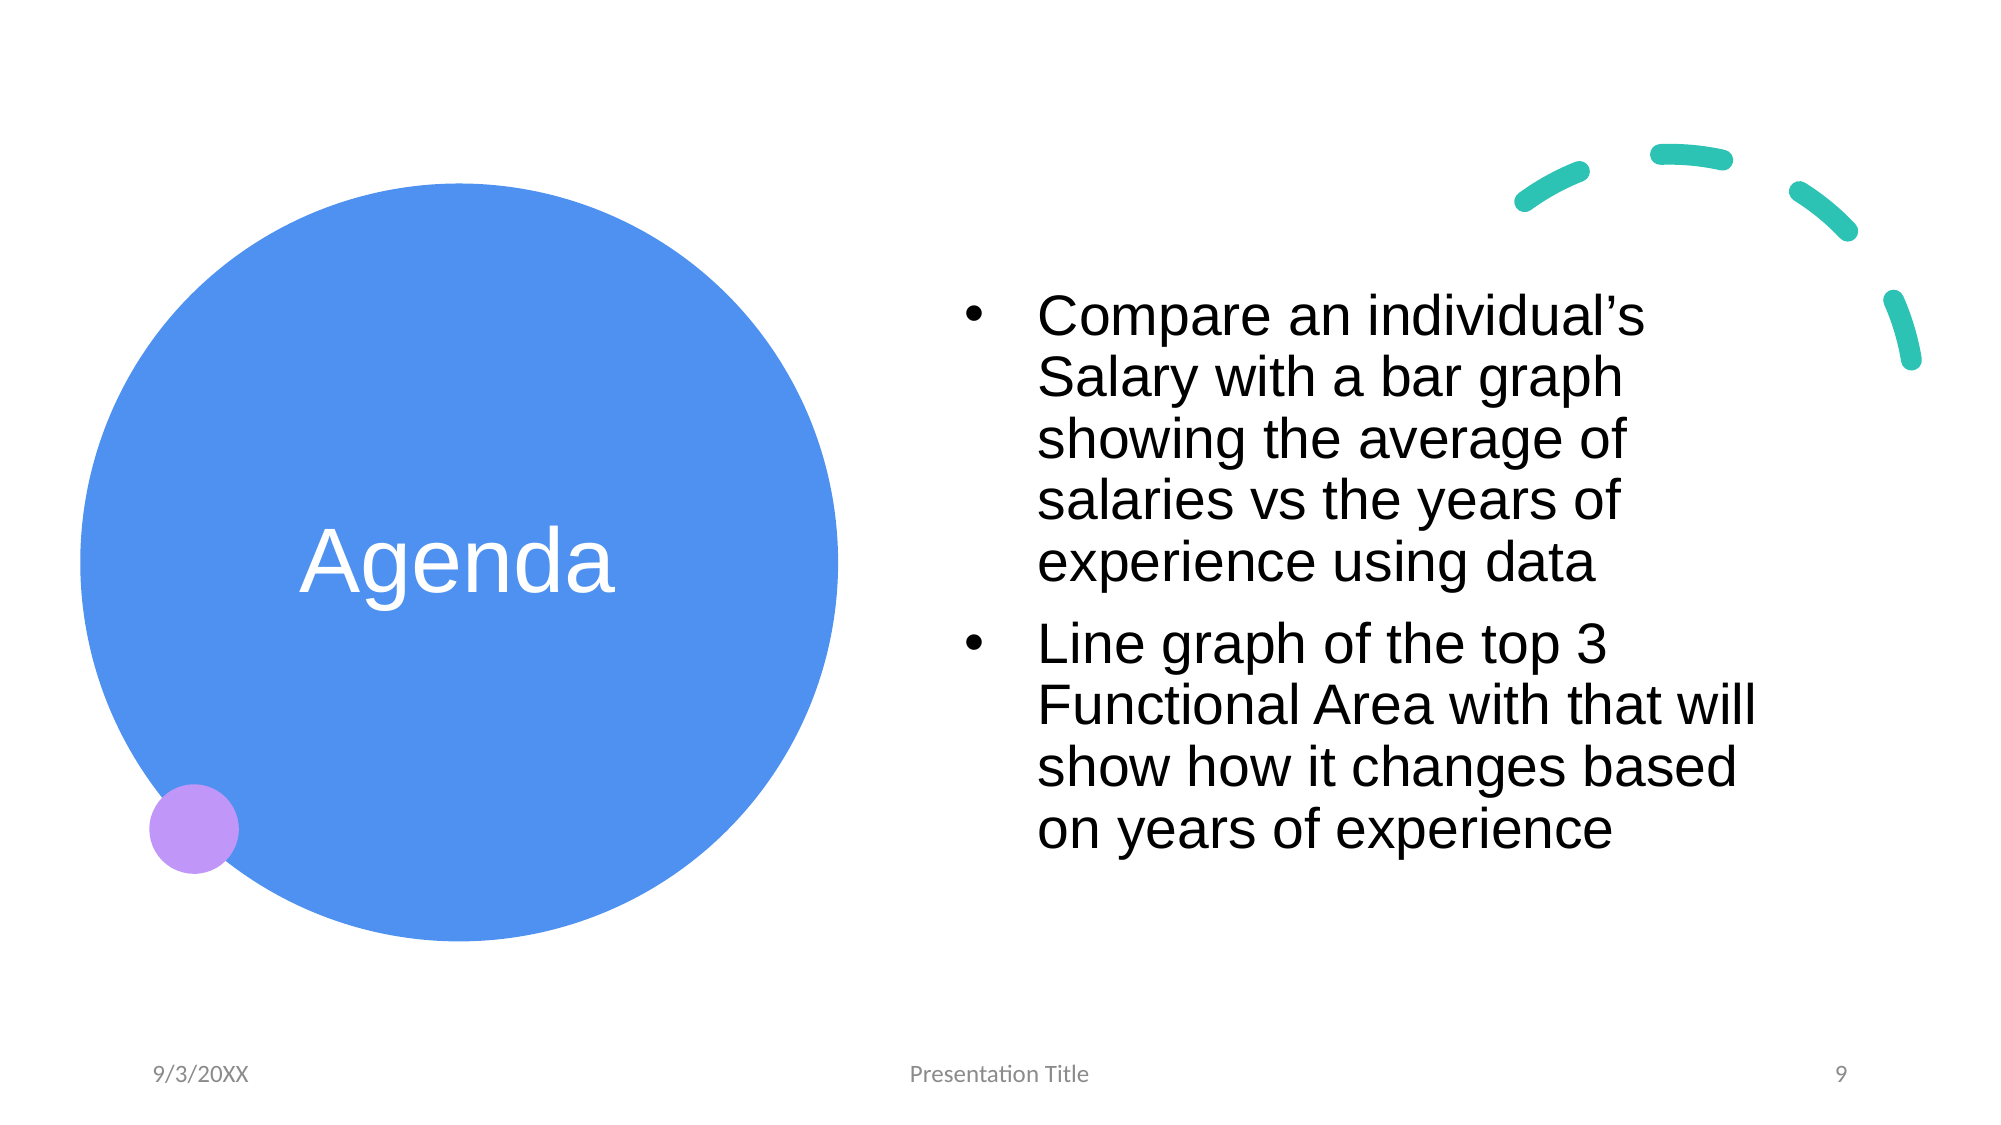

# Agenda
Compare an individual’s Salary with a bar graph showing the average of salaries vs the years of experience using data
Line graph of the top 3 Functional Area with that will show how it changes based on years of experience
9/3/20XX
Presentation Title
9